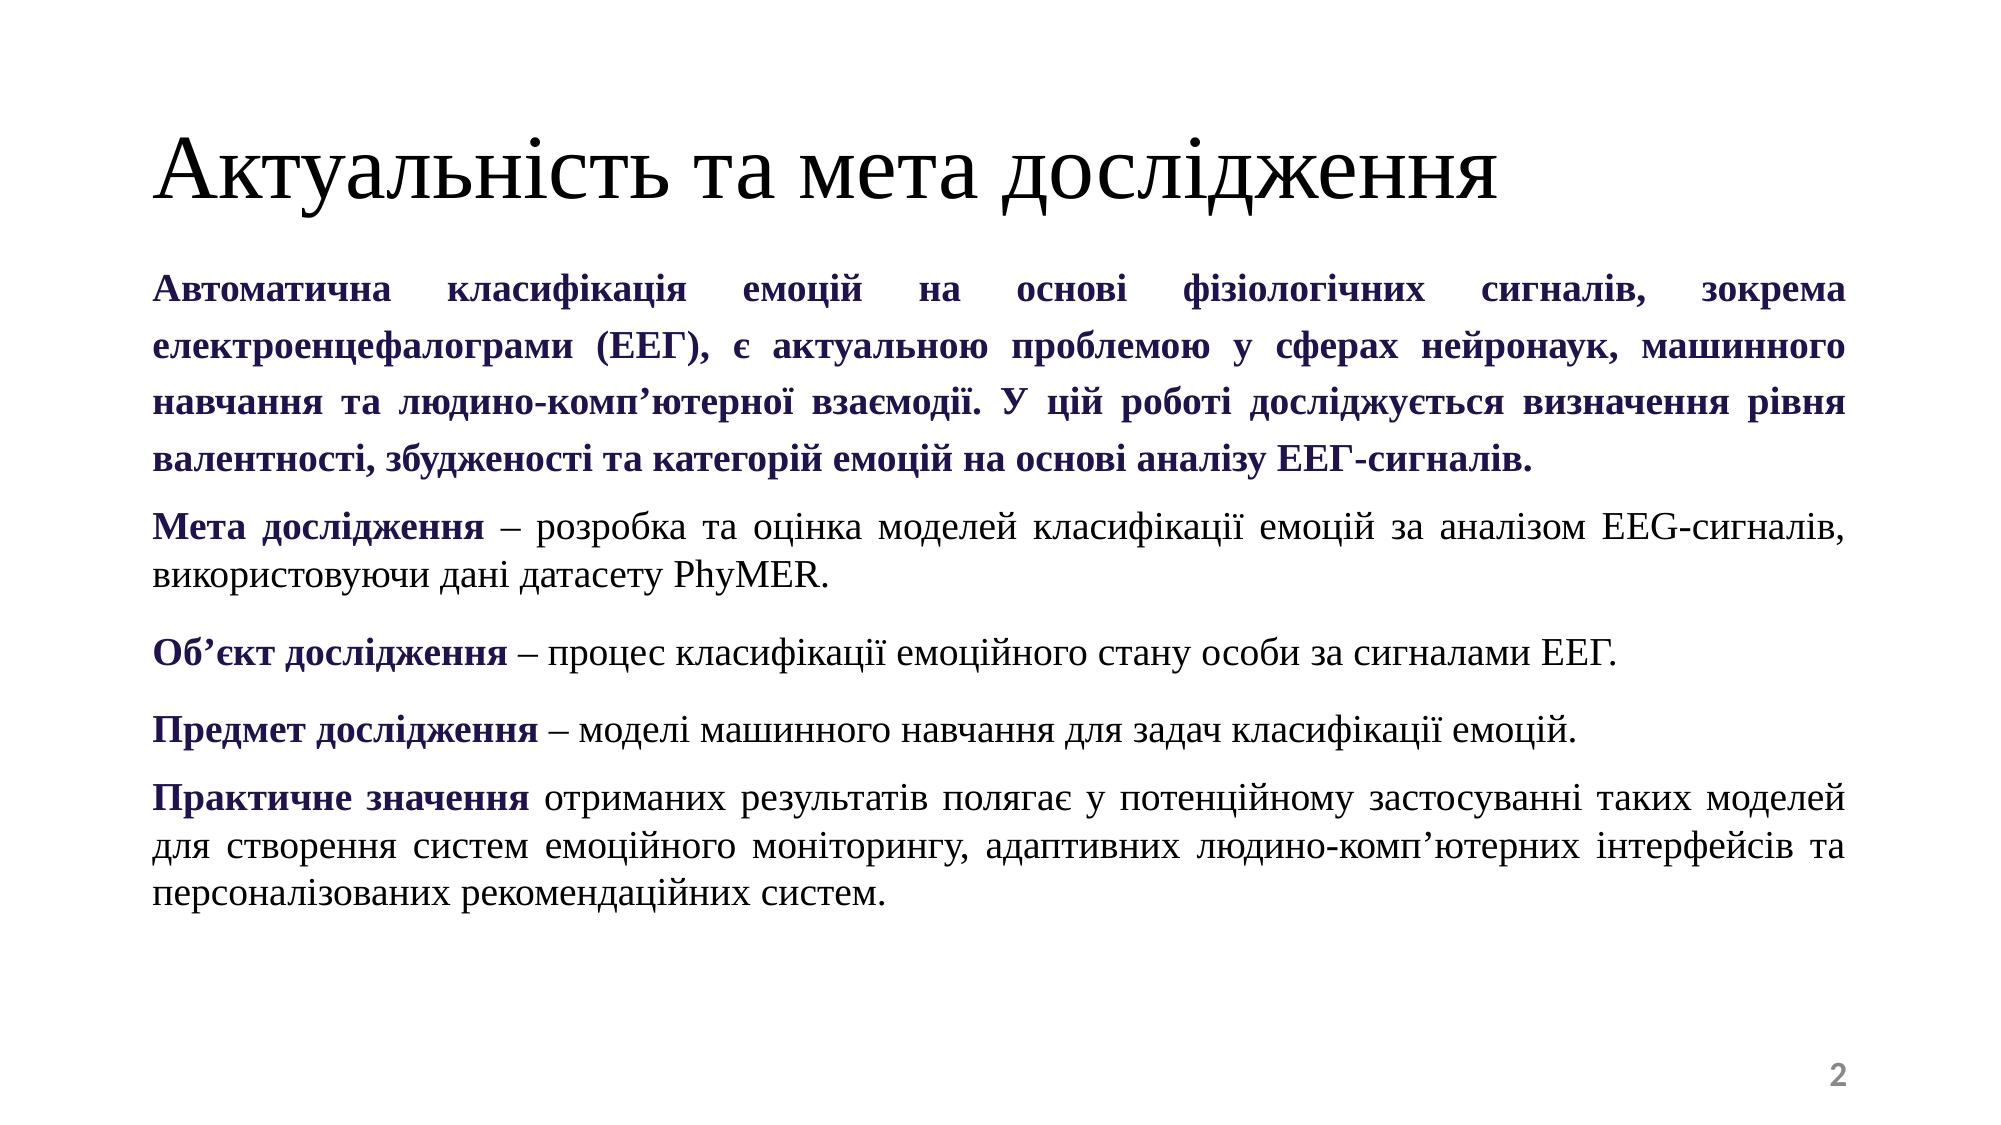

# Актуальність та мета дослідження
Автоматична класифікація емоцій на основі фізіологічних сигналів, зокрема електроенцефалограми (ЕЕГ), є актуальною проблемою у сферах нейронаук, машинного навчання та людино-комп’ютерної взаємодії. У цій роботі досліджується визначення рівня валентності, збудженості та категорій емоцій на основі аналізу ЕЕГ-сигналів.
Мета дослідження – розробка та оцінка моделей класифікації емоцій за аналізом EEG-сигналів, використовуючи дані датасету PhyMER.
Об’єкт дослідження – процес класифікації емоційного стану особи за сигналами ЕЕГ.
Предмет дослідження – моделі машинного навчання для задач класифікації емоцій.
Практичне значення отриманих результатів полягає у потенційному застосуванні таких моделей для створення систем емоційного моніторингу, адаптивних людино-комп’ютерних інтерфейсів та персоналізованих рекомендаційних систем.
2